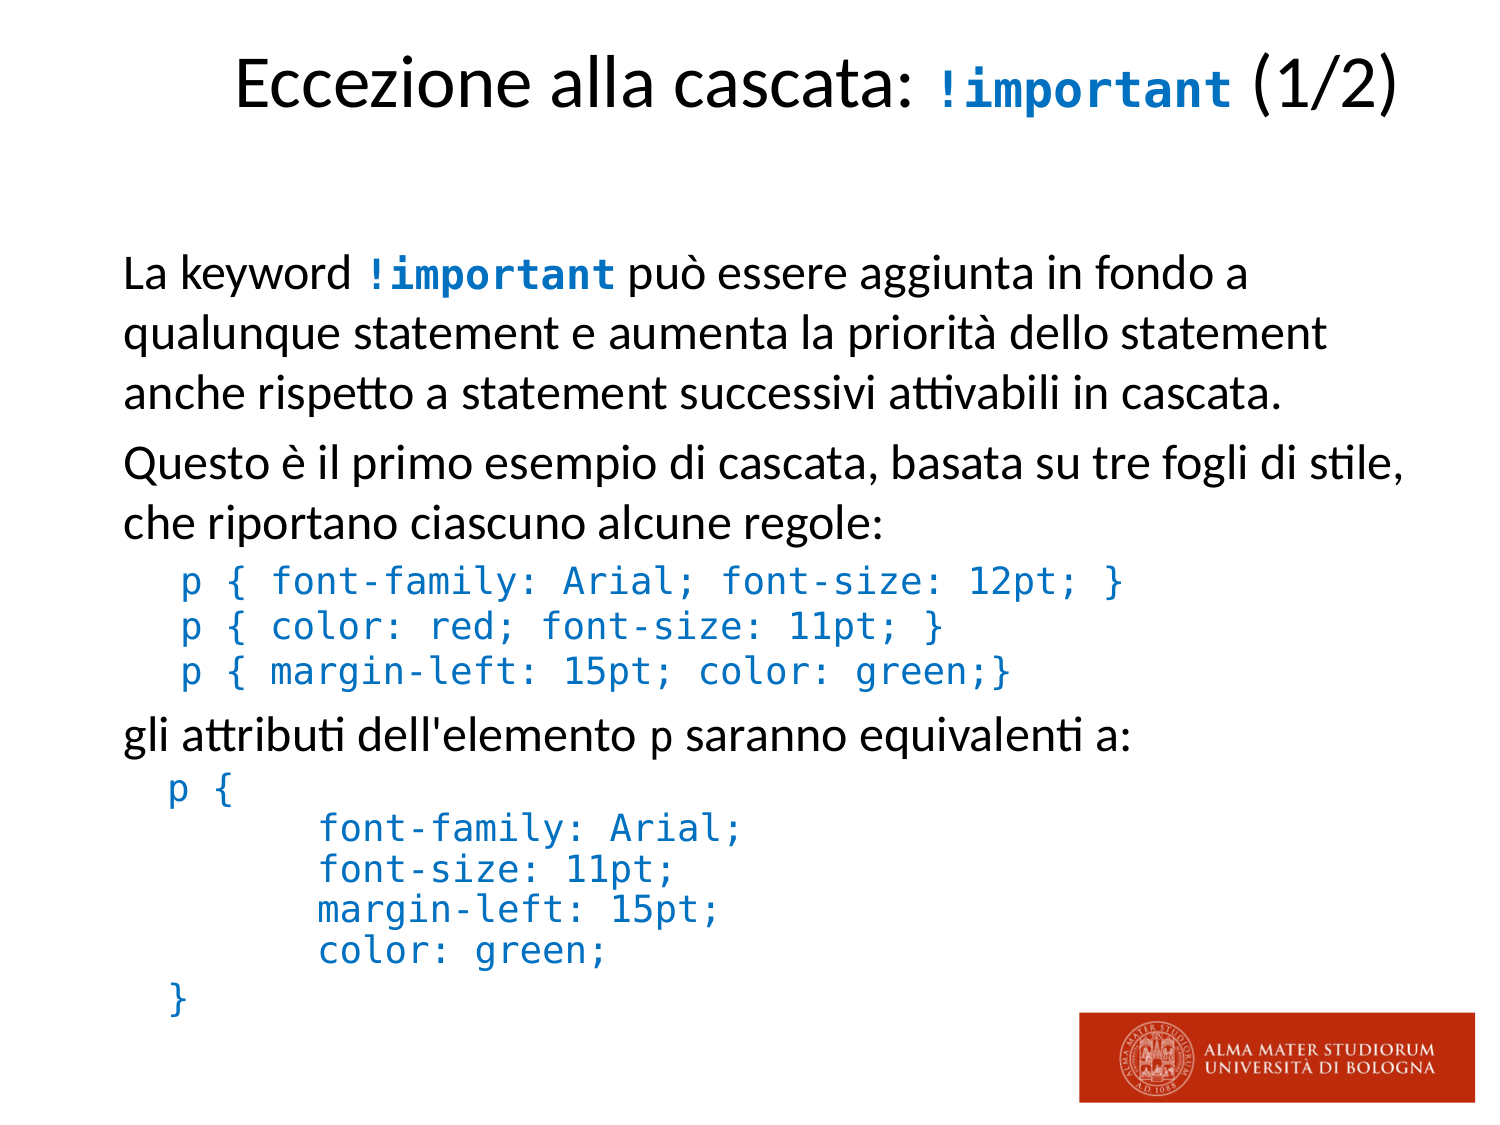

# Eccezione alla cascata: !important (1/2)
La keyword !important può essere aggiunta in fondo a qualunque statement e aumenta la priorità dello statement anche rispetto a statement successivi attivabili in cascata.
Questo è il primo esempio di cascata, basata su tre fogli di stile, che riportano ciascuno alcune regole:
p { font-family: Arial; font-size: 12pt; }
p { color: red; font-size: 11pt; }
p { margin-left: 15pt; color: green;}
gli attributi dell'elemento p saranno equivalenti a:
p {
	font-family: Arial;
	font-size: 11pt;
	margin-left: 15pt;
	color: green;
}